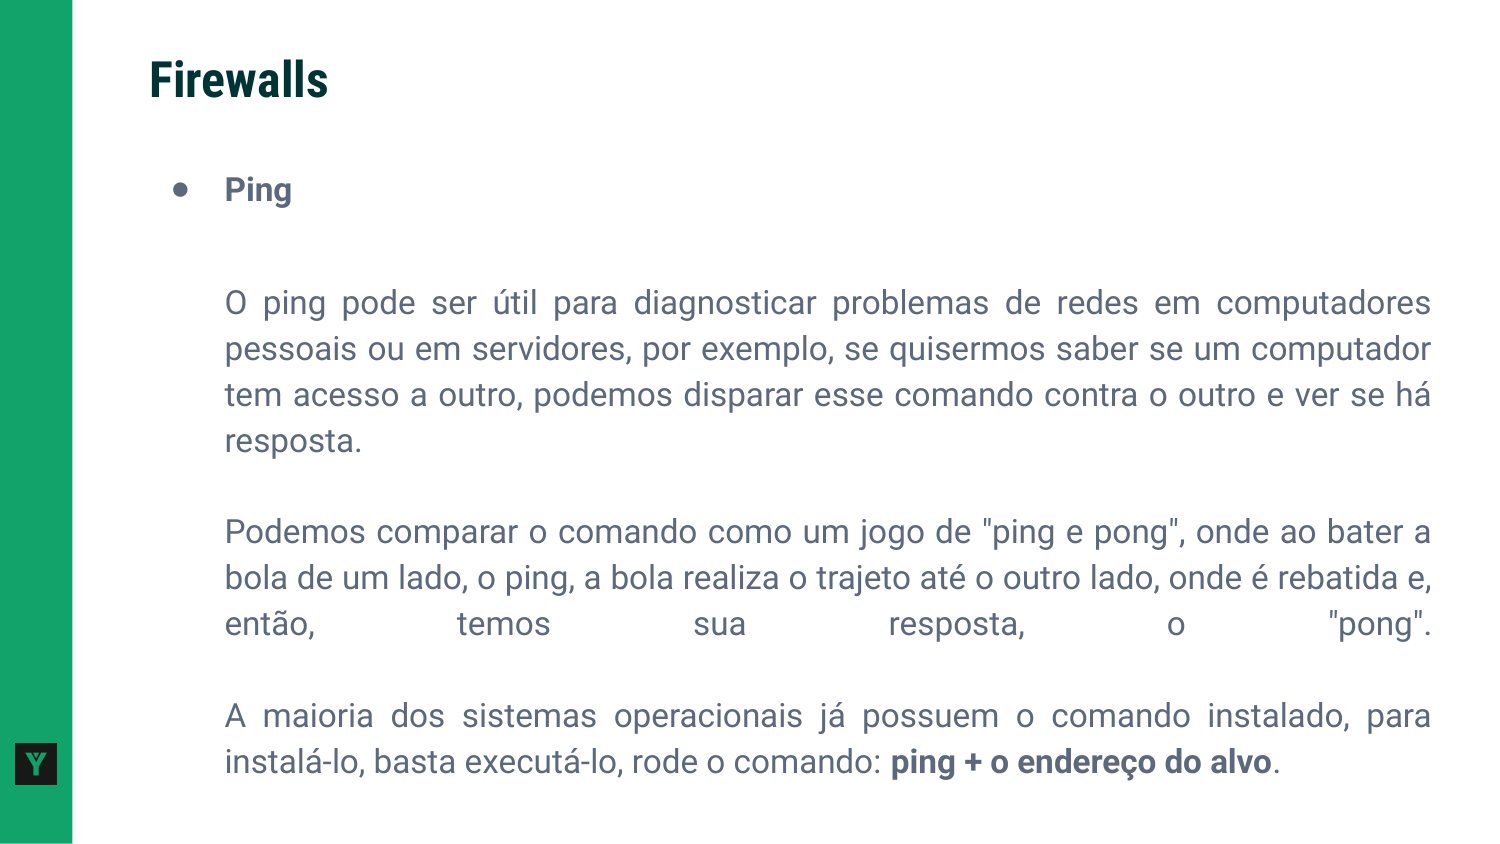

# Firewalls
Ping

O ping pode ser útil para diagnosticar problemas de redes em computadores pessoais ou em servidores, por exemplo, se quisermos saber se um computador tem acesso a outro, podemos disparar esse comando contra o outro e ver se há resposta.
Podemos comparar o comando como um jogo de "ping e pong", onde ao bater a bola de um lado, o ping, a bola realiza o trajeto até o outro lado, onde é rebatida e, então, temos sua resposta, o "pong".
A maioria dos sistemas operacionais já possuem o comando instalado, para instalá-lo, basta executá-lo, rode o comando: ping + o endereço do alvo.